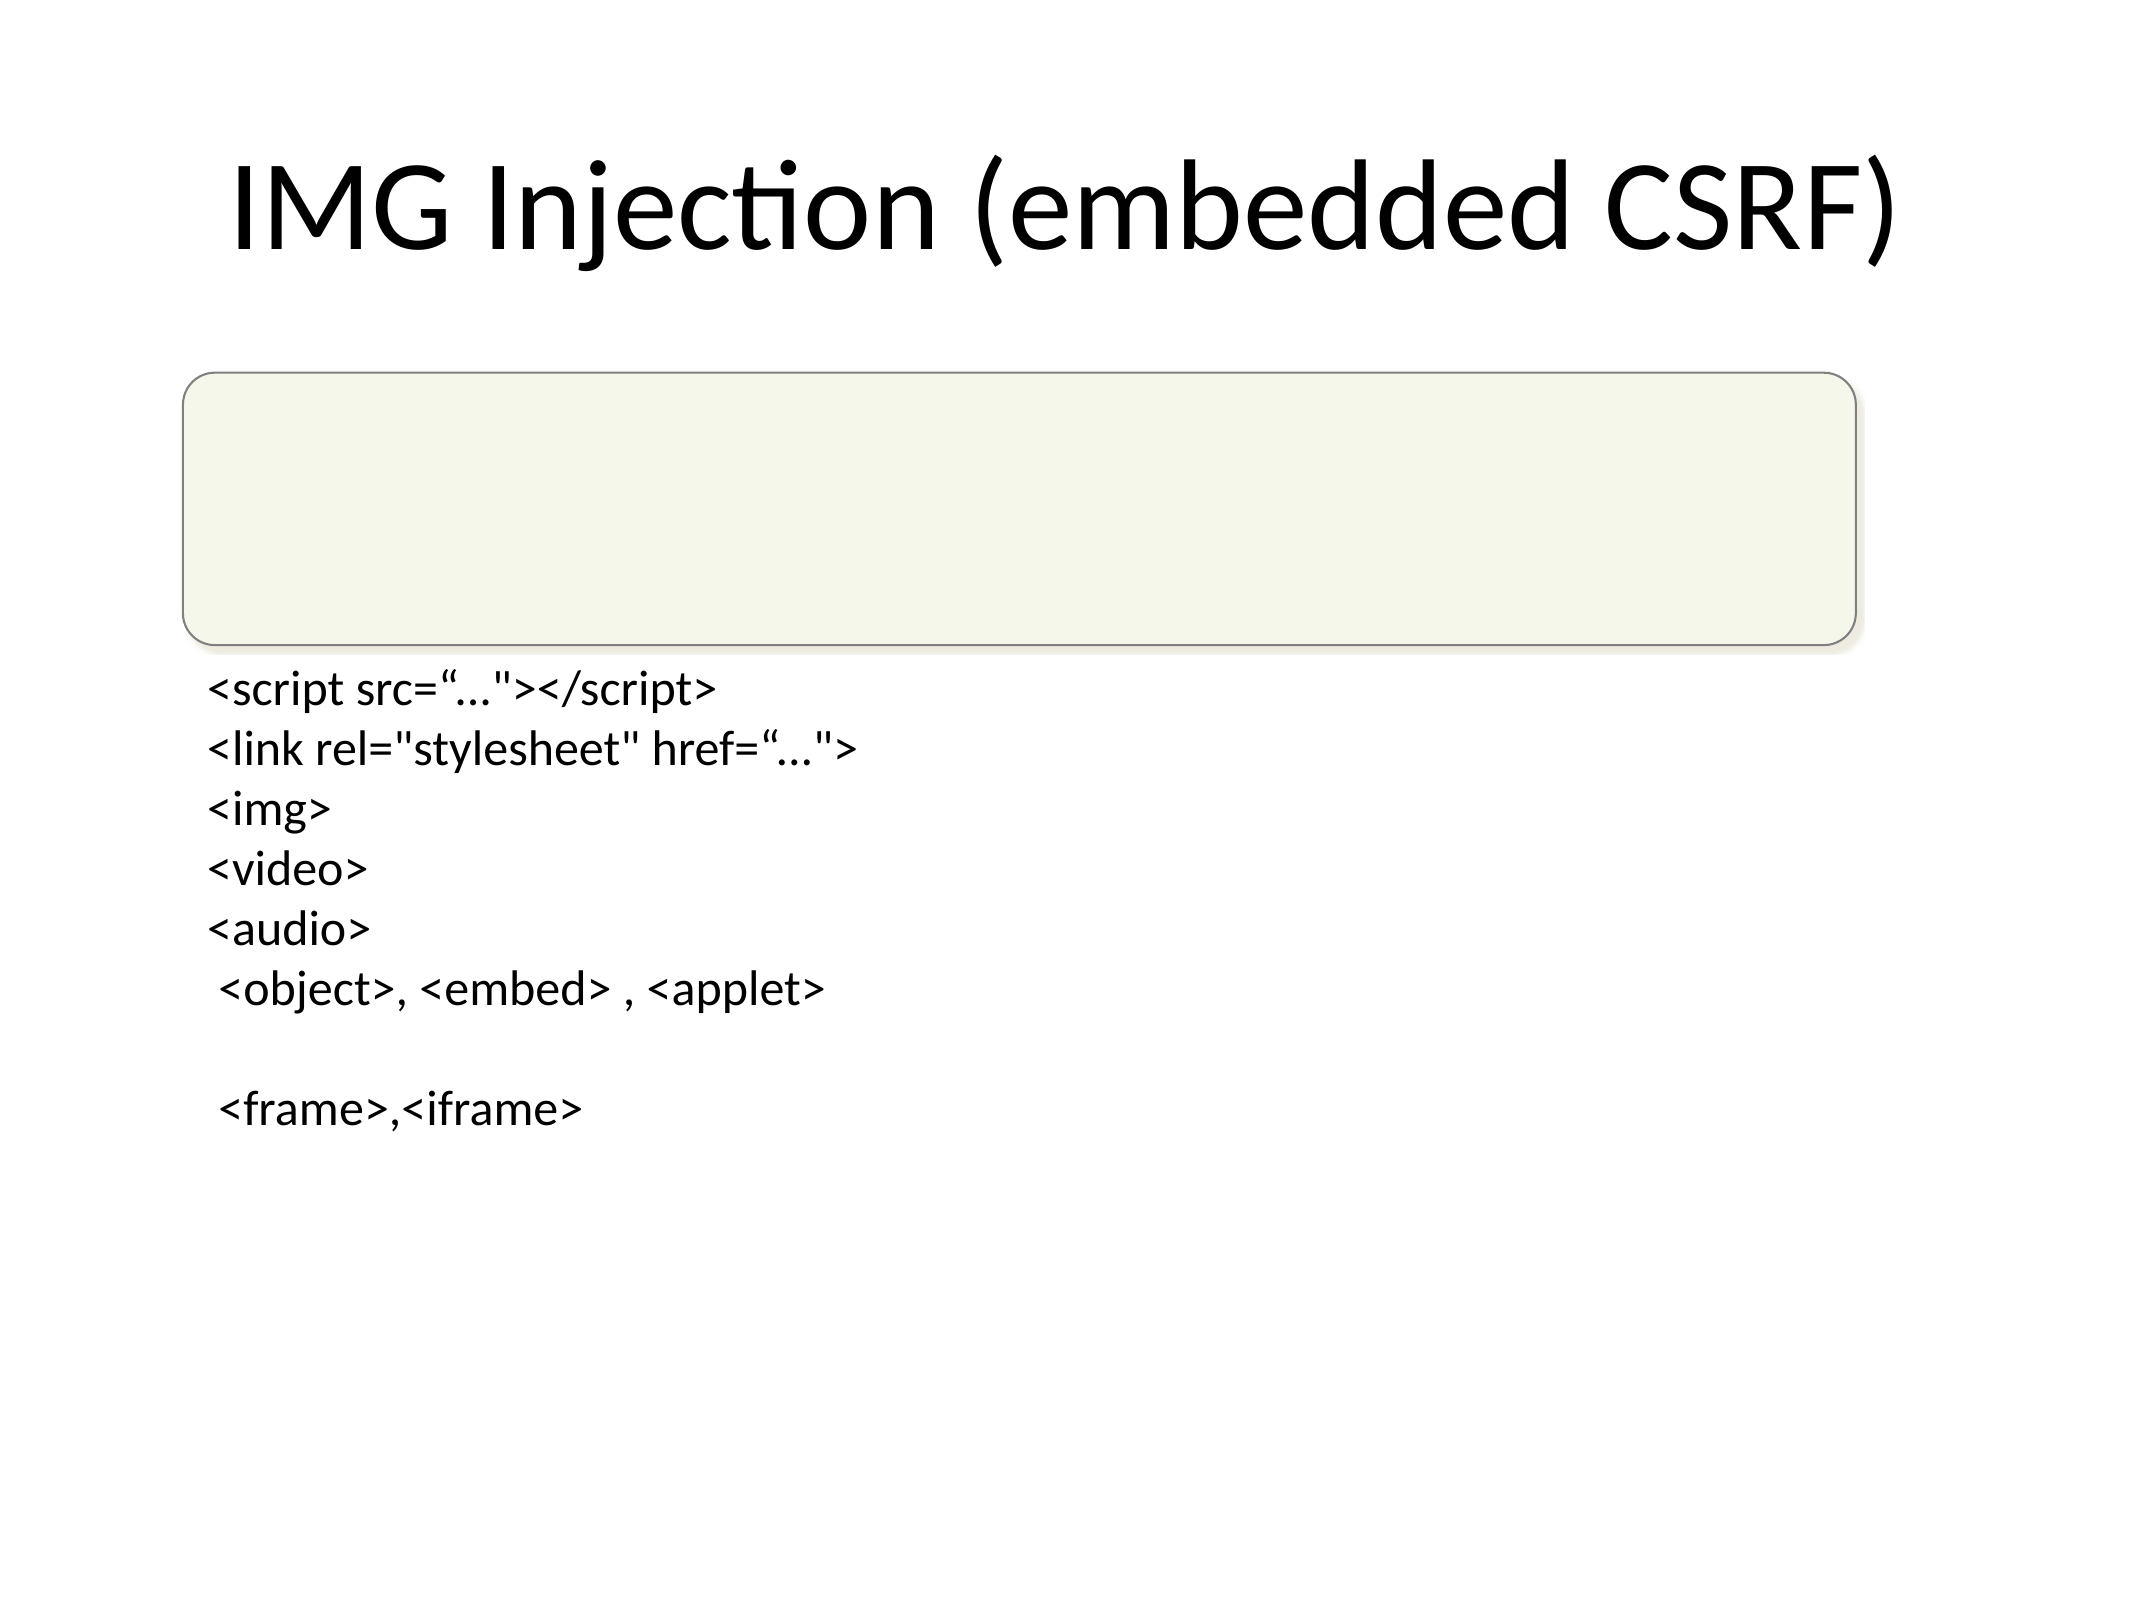

# IMG Injection (embedded CSRF)

<script src=“..."></script>
<link rel="stylesheet" href=“...">
<img>
<video>
<audio>
 <object>, <embed> , <applet>

 <frame>,<iframe>